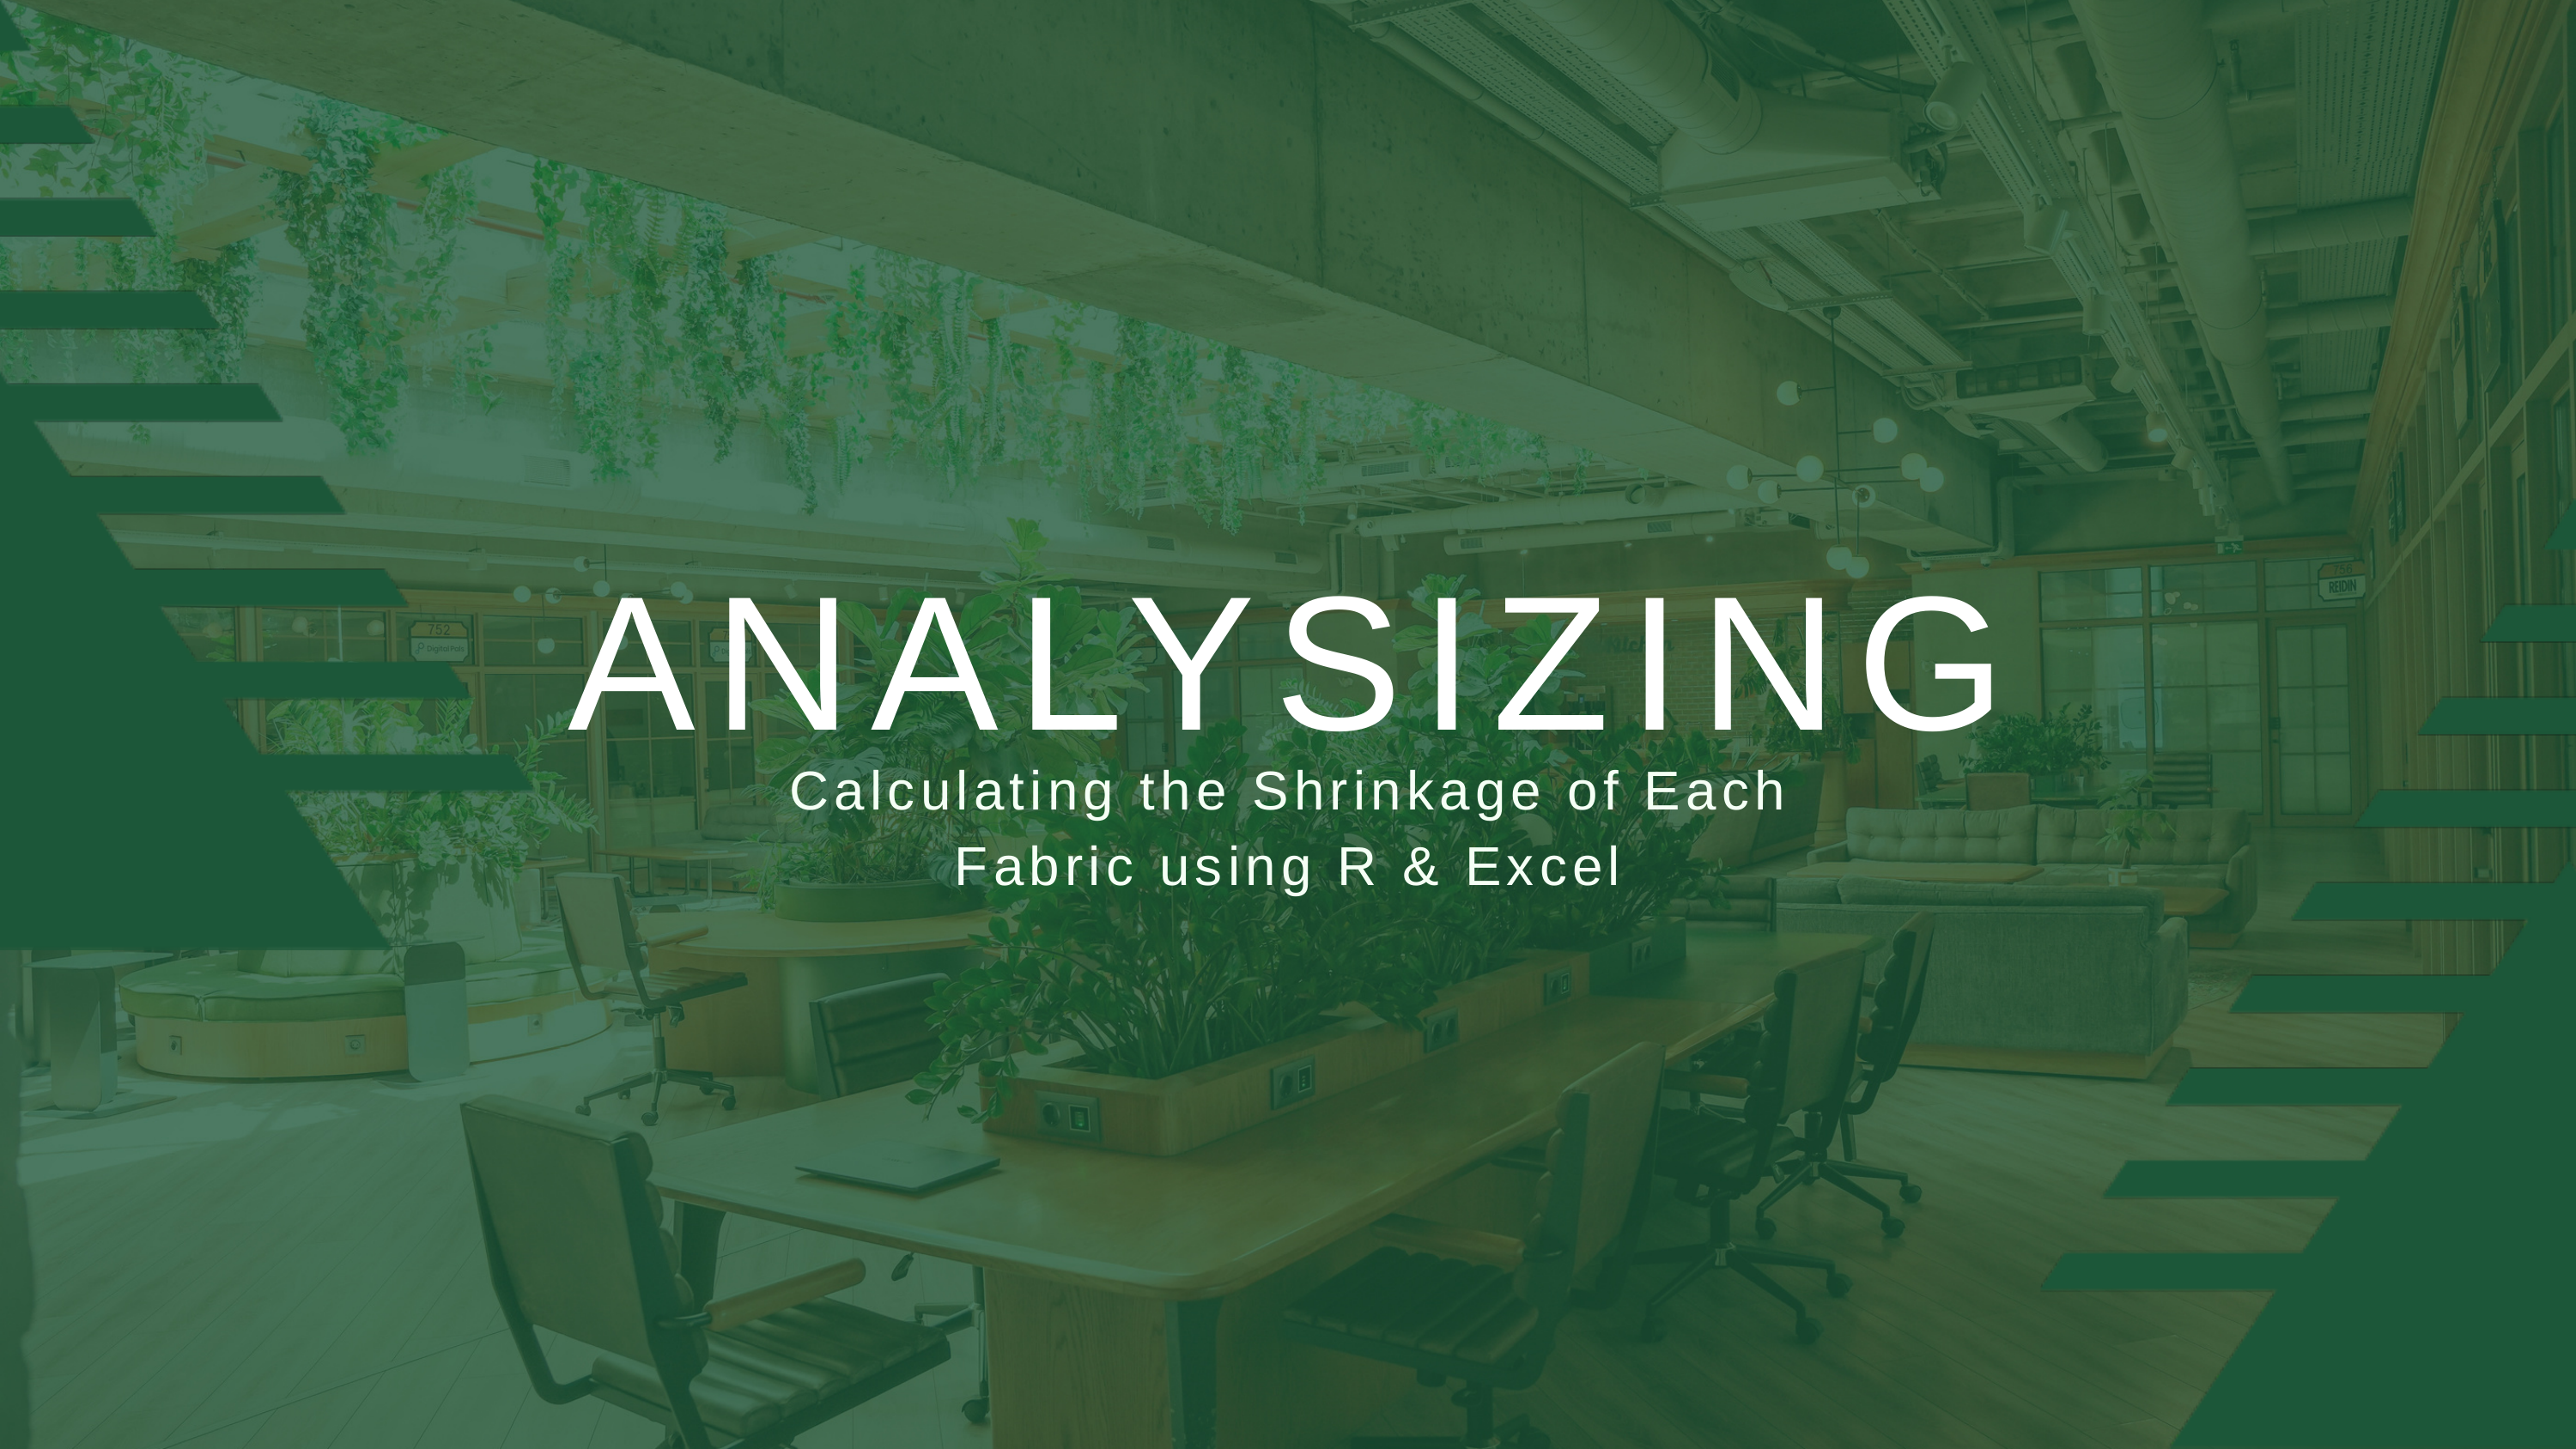

ANALYSIZING
Calculating the Shrinkage of Each
Fabric using R & Excel